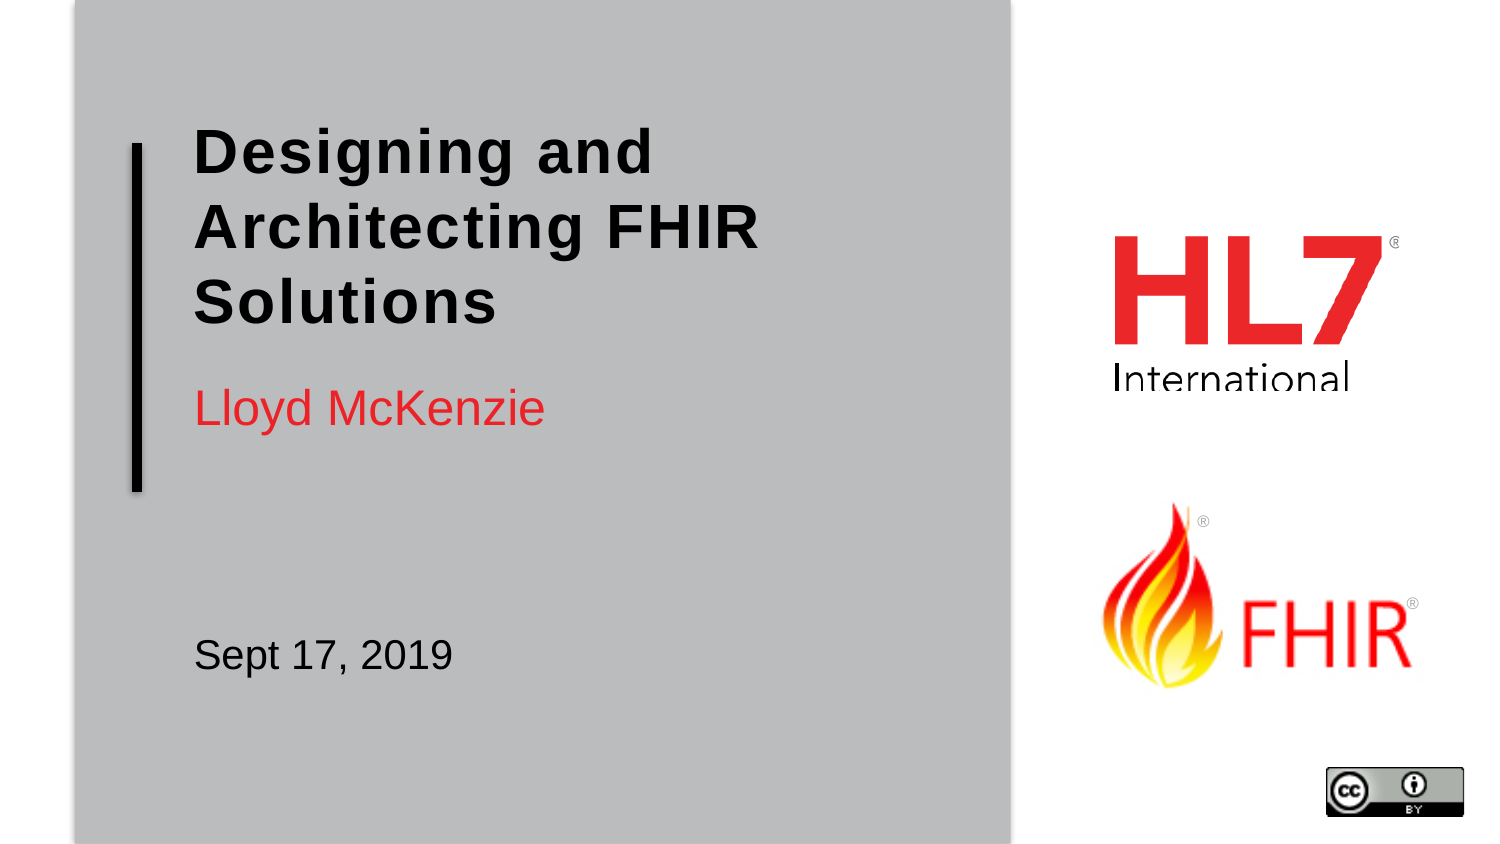

# Designing and Architecting FHIR Solutions
Lloyd McKenzie
Sept 17, 2019